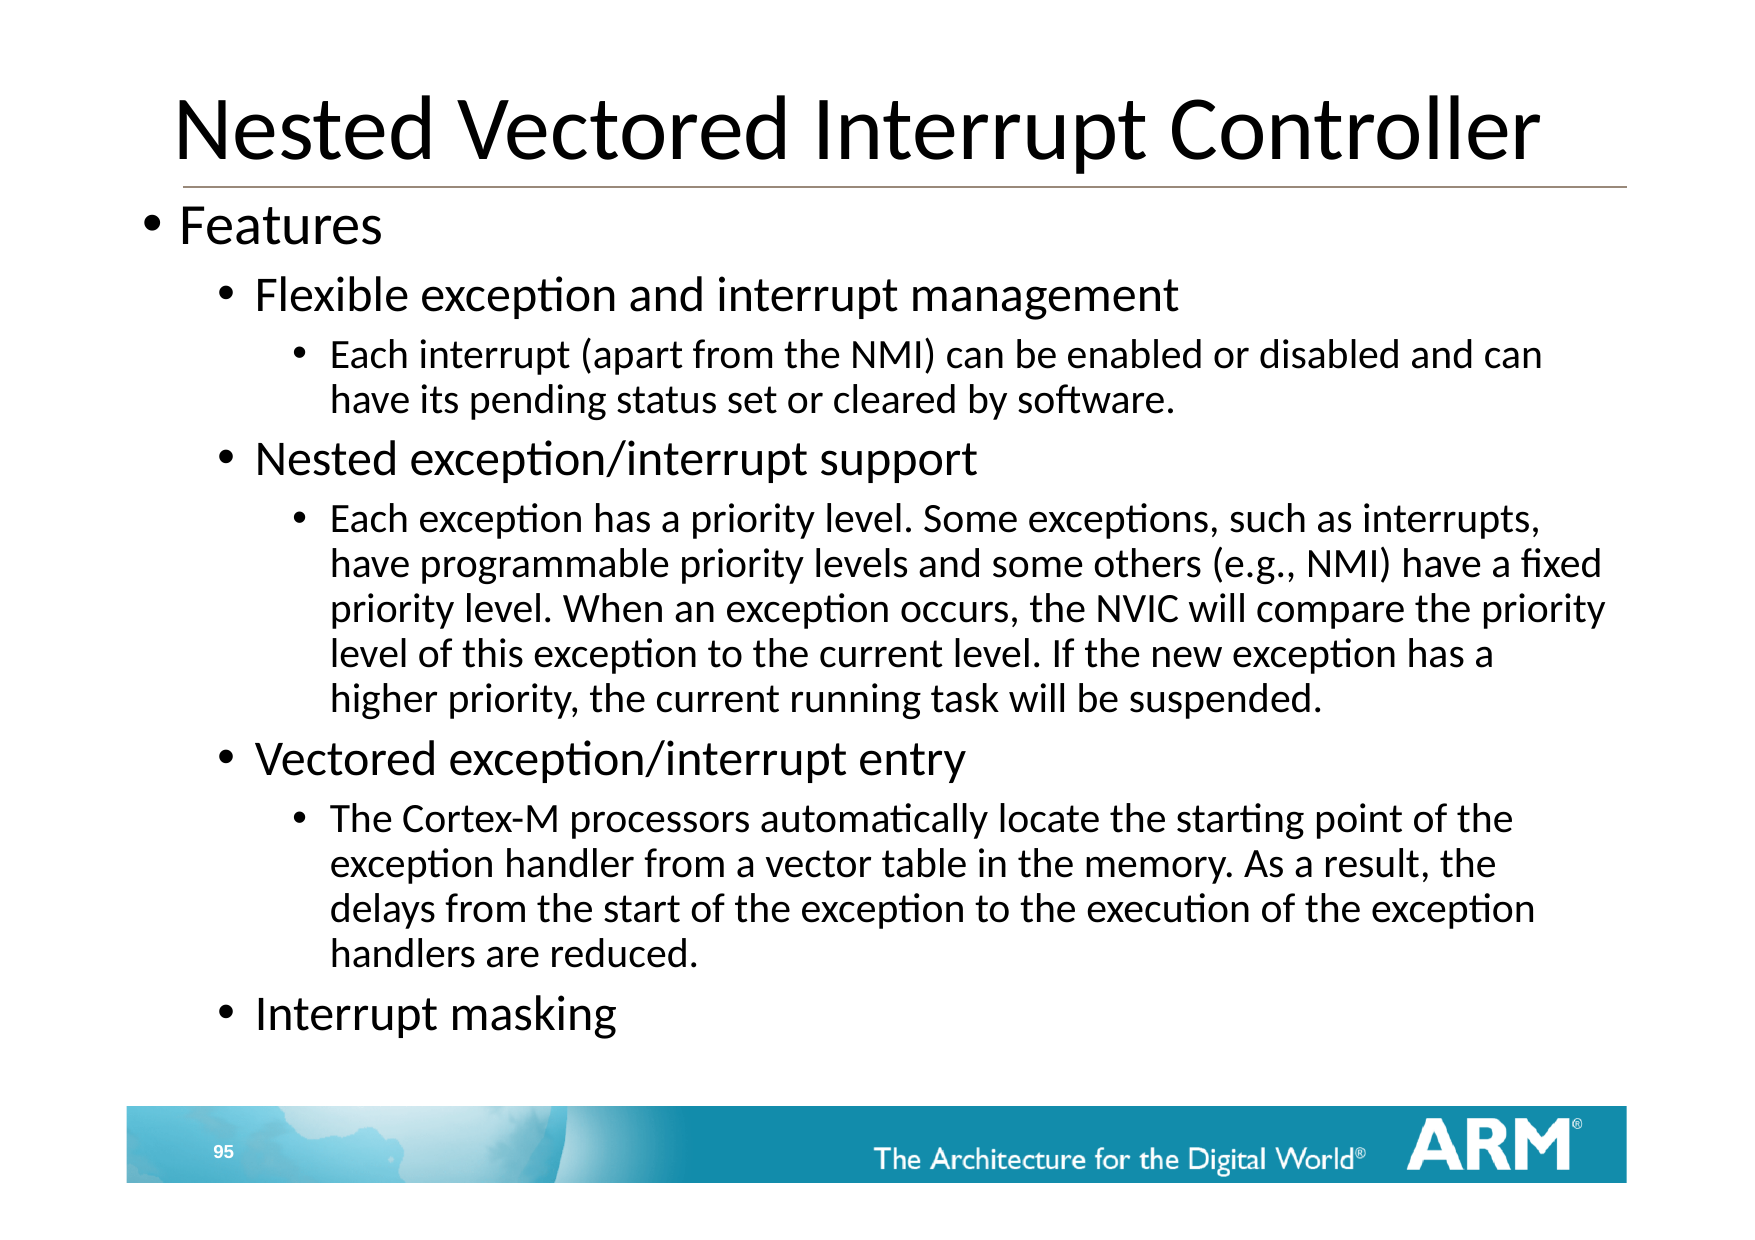

# Nested Vectored Interrupt Controller
Features
Flexible exception and interrupt management
Each interrupt (apart from the NMI) can be enabled or disabled and can have its pending status set or cleared by software.
Nested exception/interrupt support
Each exception has a priority level. Some exceptions, such as interrupts, have programmable priority levels and some others (e.g., NMI) have a fixed priority level. When an exception occurs, the NVIC will compare the priority level of this exception to the current level. If the new exception has a higher priority, the current running task will be suspended.
Vectored exception/interrupt entry
The Cortex-M processors automatically locate the starting point of the exception handler from a vector table in the memory. As a result, the delays from the start of the exception to the execution of the exception handlers are reduced.
Interrupt masking
95